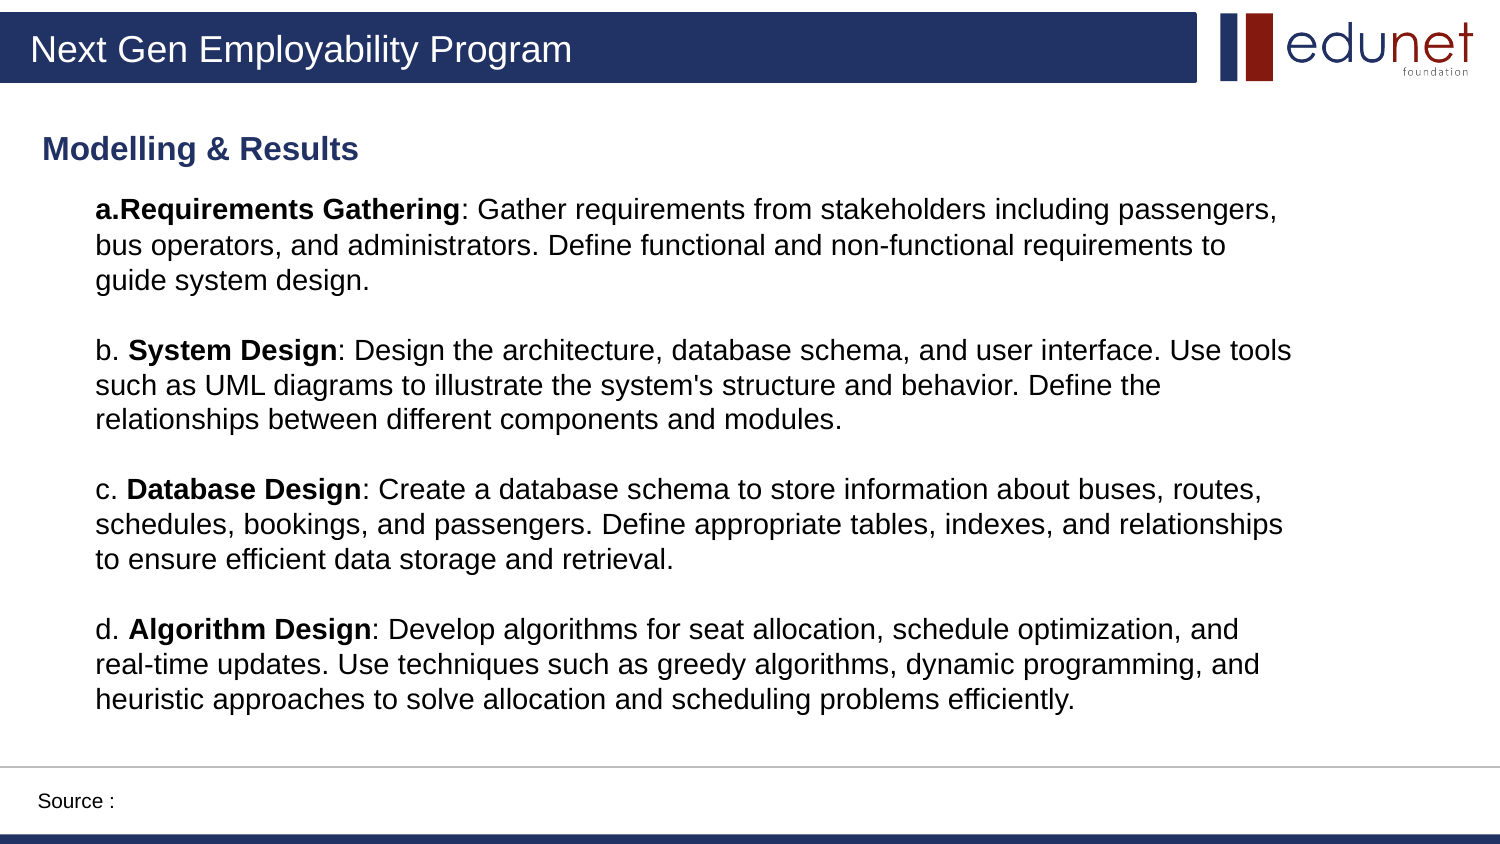

Modelling & Results
a.Requirements Gathering: Gather requirements from stakeholders including passengers, bus operators, and administrators. Define functional and non-functional requirements to guide system design.

b. System Design: Design the architecture, database schema, and user interface. Use tools such as UML diagrams to illustrate the system's structure and behavior. Define the relationships between different components and modules.

c. Database Design: Create a database schema to store information about buses, routes, schedules, bookings, and passengers. Define appropriate tables, indexes, and relationships to ensure efficient data storage and retrieval.

d. Algorithm Design: Develop algorithms for seat allocation, schedule optimization, and real-time updates. Use techniques such as greedy algorithms, dynamic programming, and heuristic approaches to solve allocation and scheduling problems efficiently.

Source :